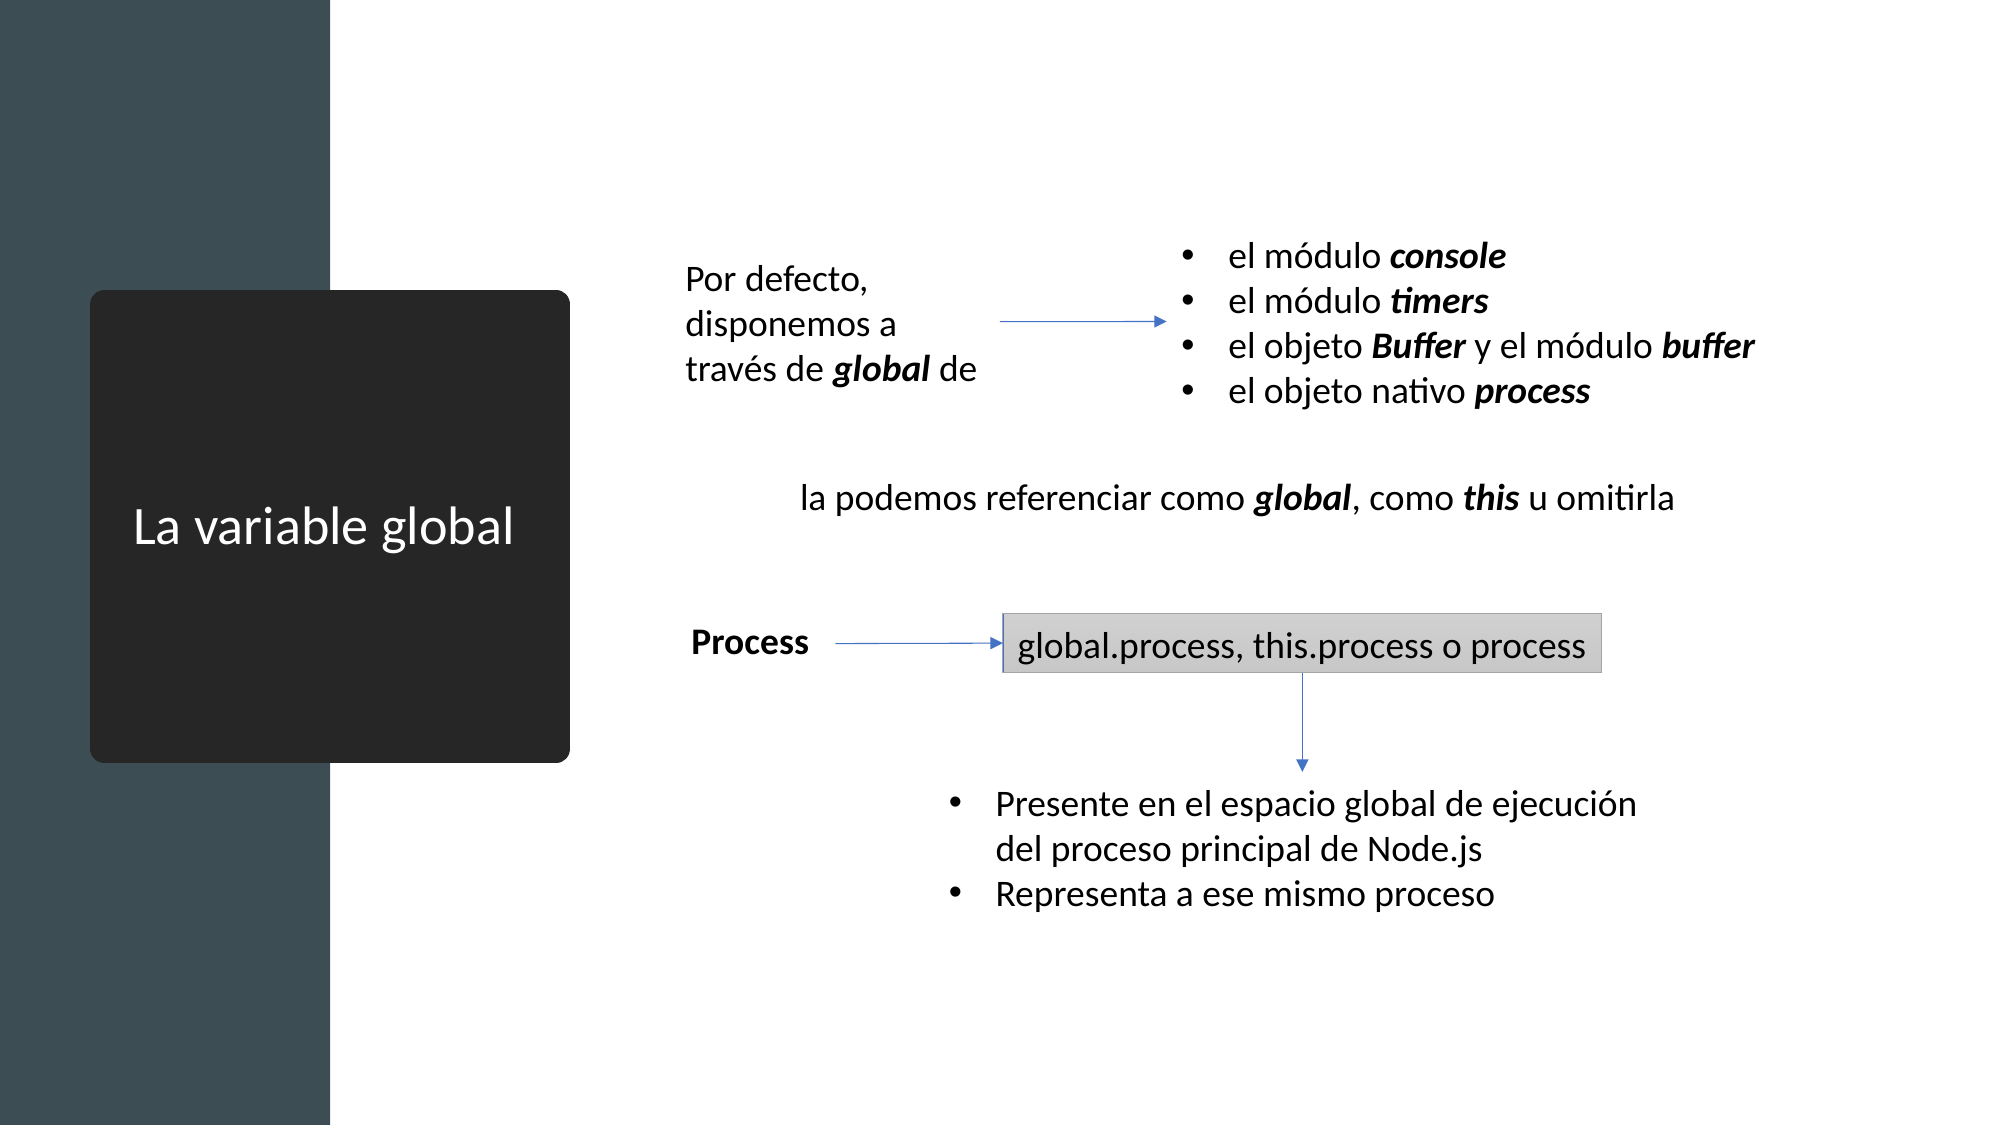

el módulo console
el módulo timers
el objeto Buffer y el módulo buffer
el objeto nativo process
Por defecto, disponemos a través de global de
# La variable global
la podemos referenciar como global, como this u omitirla
Process
global.process, this.process o process
Presente en el espacio global de ejecución del proceso principal de Node.js
Representa a ese mismo proceso